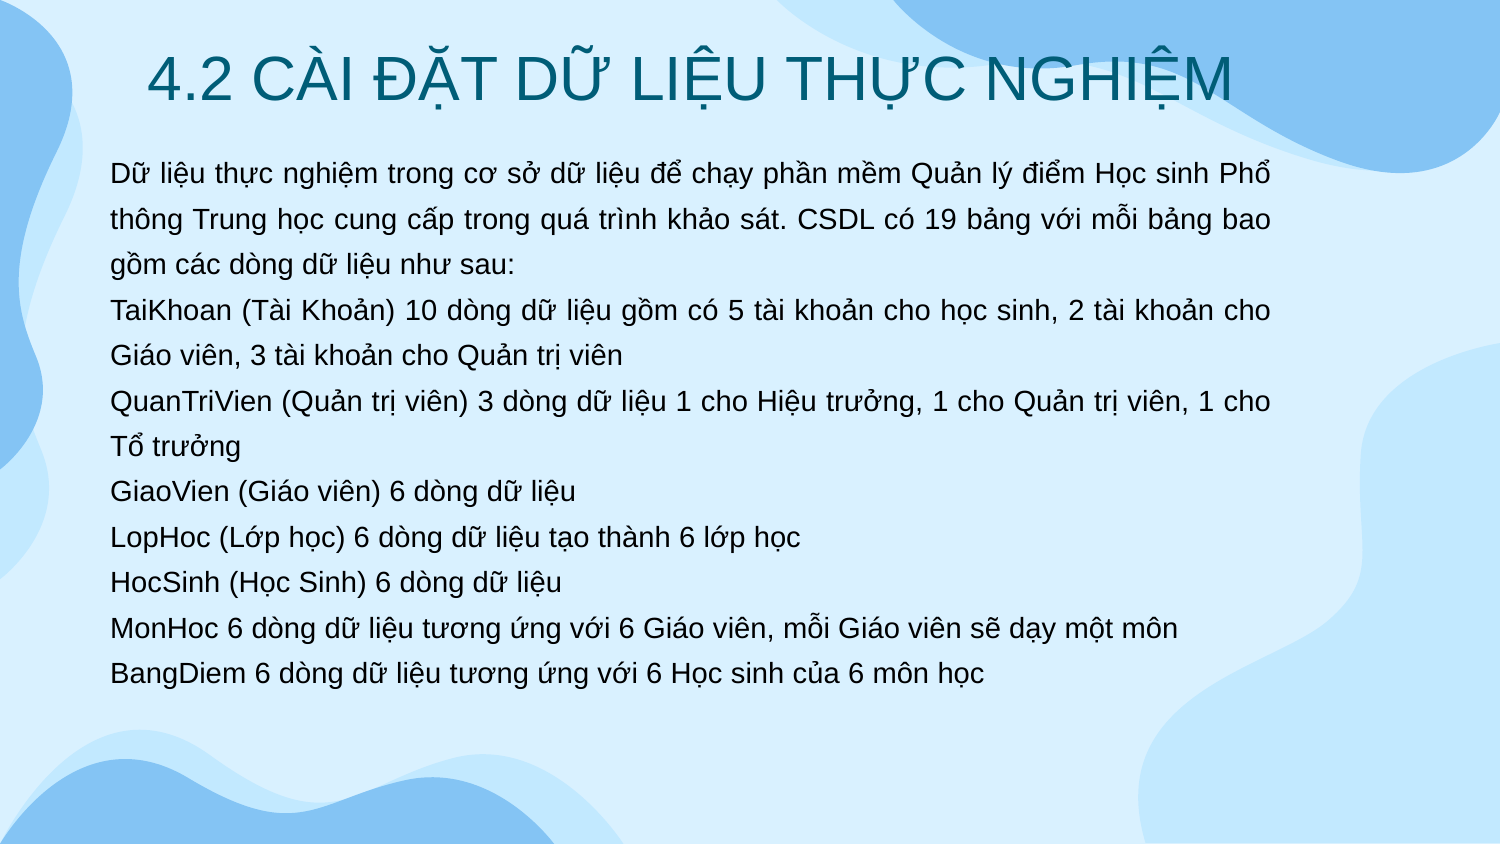

# 4.2 CÀI ĐẶT DỮ LIỆU THỰC NGHIỆM
Dữ liệu thực nghiệm trong cơ sở dữ liệu để chạy phần mềm Quản lý điểm Học sinh Phổ thông Trung học cung cấp trong quá trình khảo sát. CSDL có 19 bảng với mỗi bảng bao gồm các dòng dữ liệu như sau:
TaiKhoan (Tài Khoản) 10 dòng dữ liệu gồm có 5 tài khoản cho học sinh, 2 tài khoản cho Giáo viên, 3 tài khoản cho Quản trị viên
QuanTriVien (Quản trị viên) 3 dòng dữ liệu 1 cho Hiệu trưởng, 1 cho Quản trị viên, 1 cho Tổ trưởng
GiaoVien (Giáo viên) 6 dòng dữ liệu
LopHoc (Lớp học) 6 dòng dữ liệu tạo thành 6 lớp học
HocSinh (Học Sinh) 6 dòng dữ liệu
MonHoc 6 dòng dữ liệu tương ứng với 6 Giáo viên, mỗi Giáo viên sẽ dạy một môn
BangDiem 6 dòng dữ liệu tương ứng với 6 Học sinh của 6 môn học